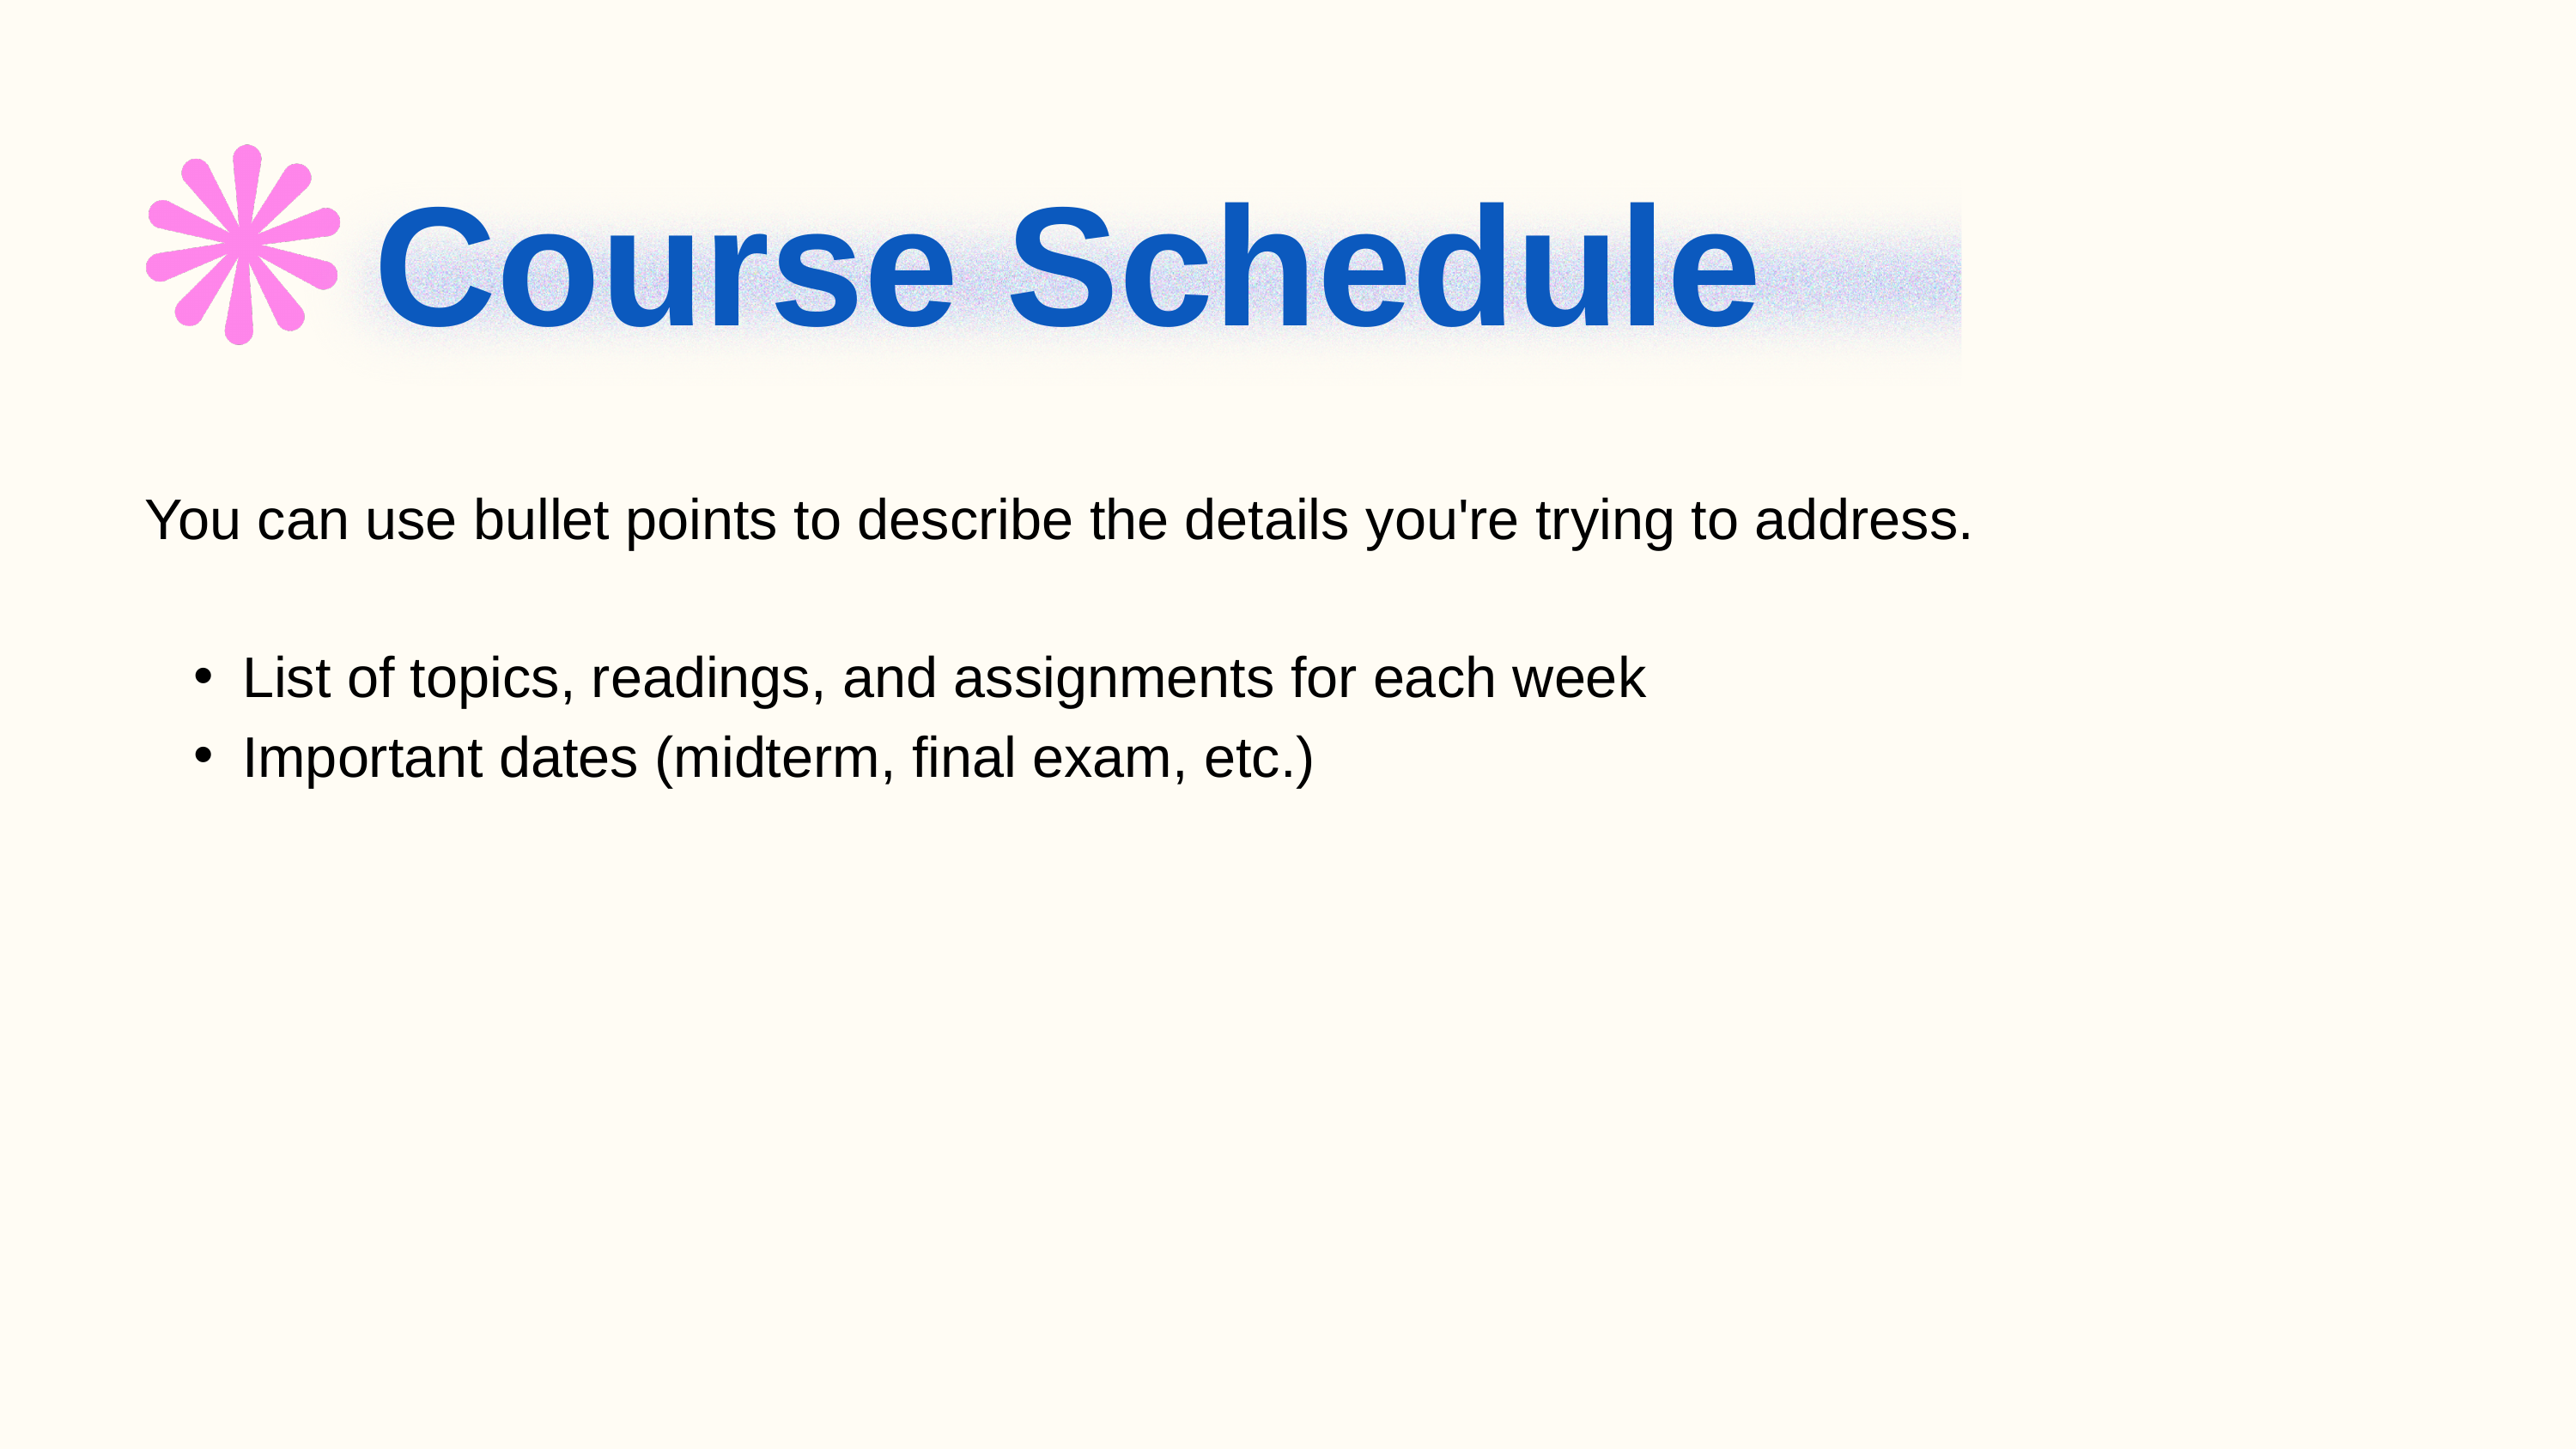

Course Schedule

You can use bullet points to describe the details you're trying to address.

List of topics, readings, and assignments for each week
Important dates (midterm, final exam, etc.)